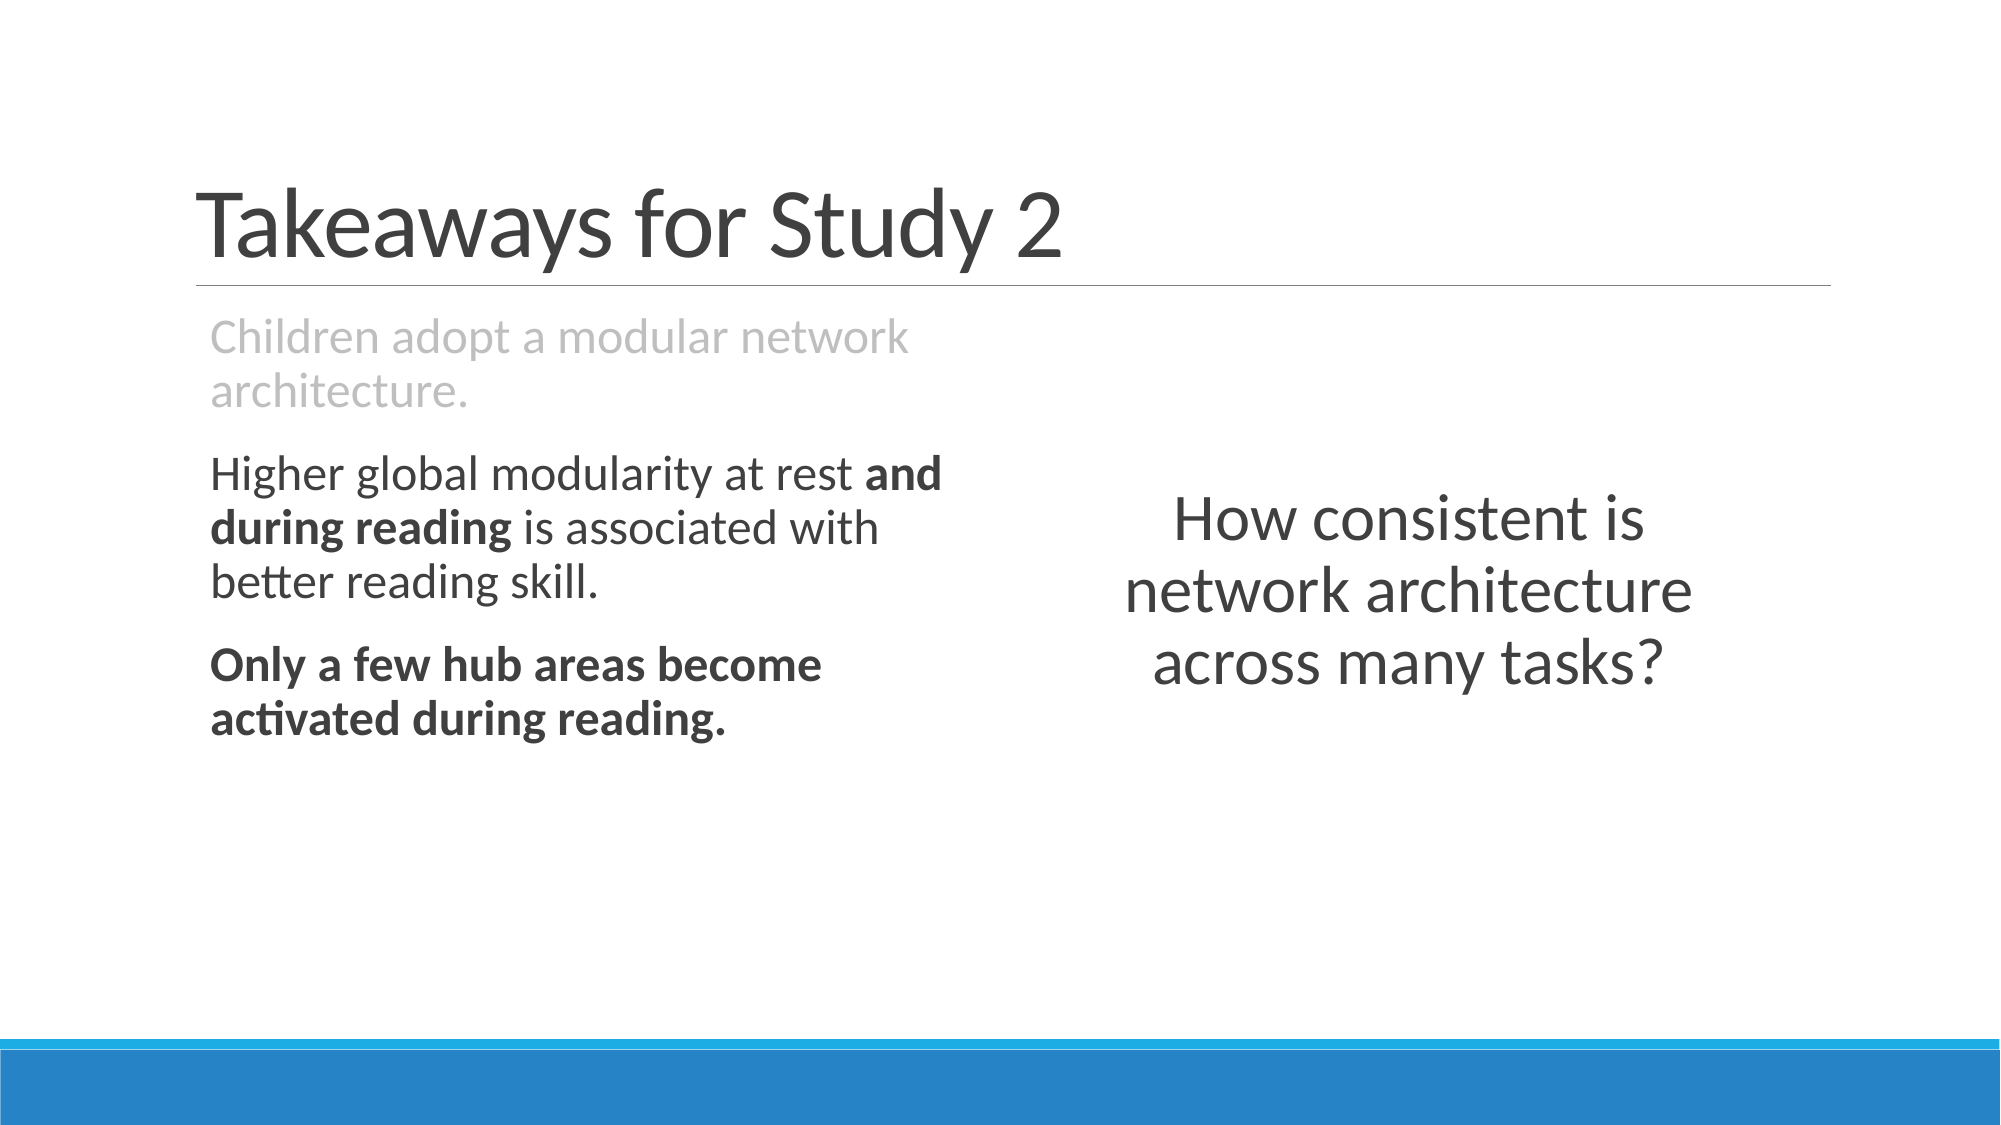

# Takeaways for Study 2
Children adopt a modular network architecture.
Higher global modularity at rest and during reading is associated with better reading skill.
Only a few hub areas become activated during reading.
How consistent is network architecture across many tasks?